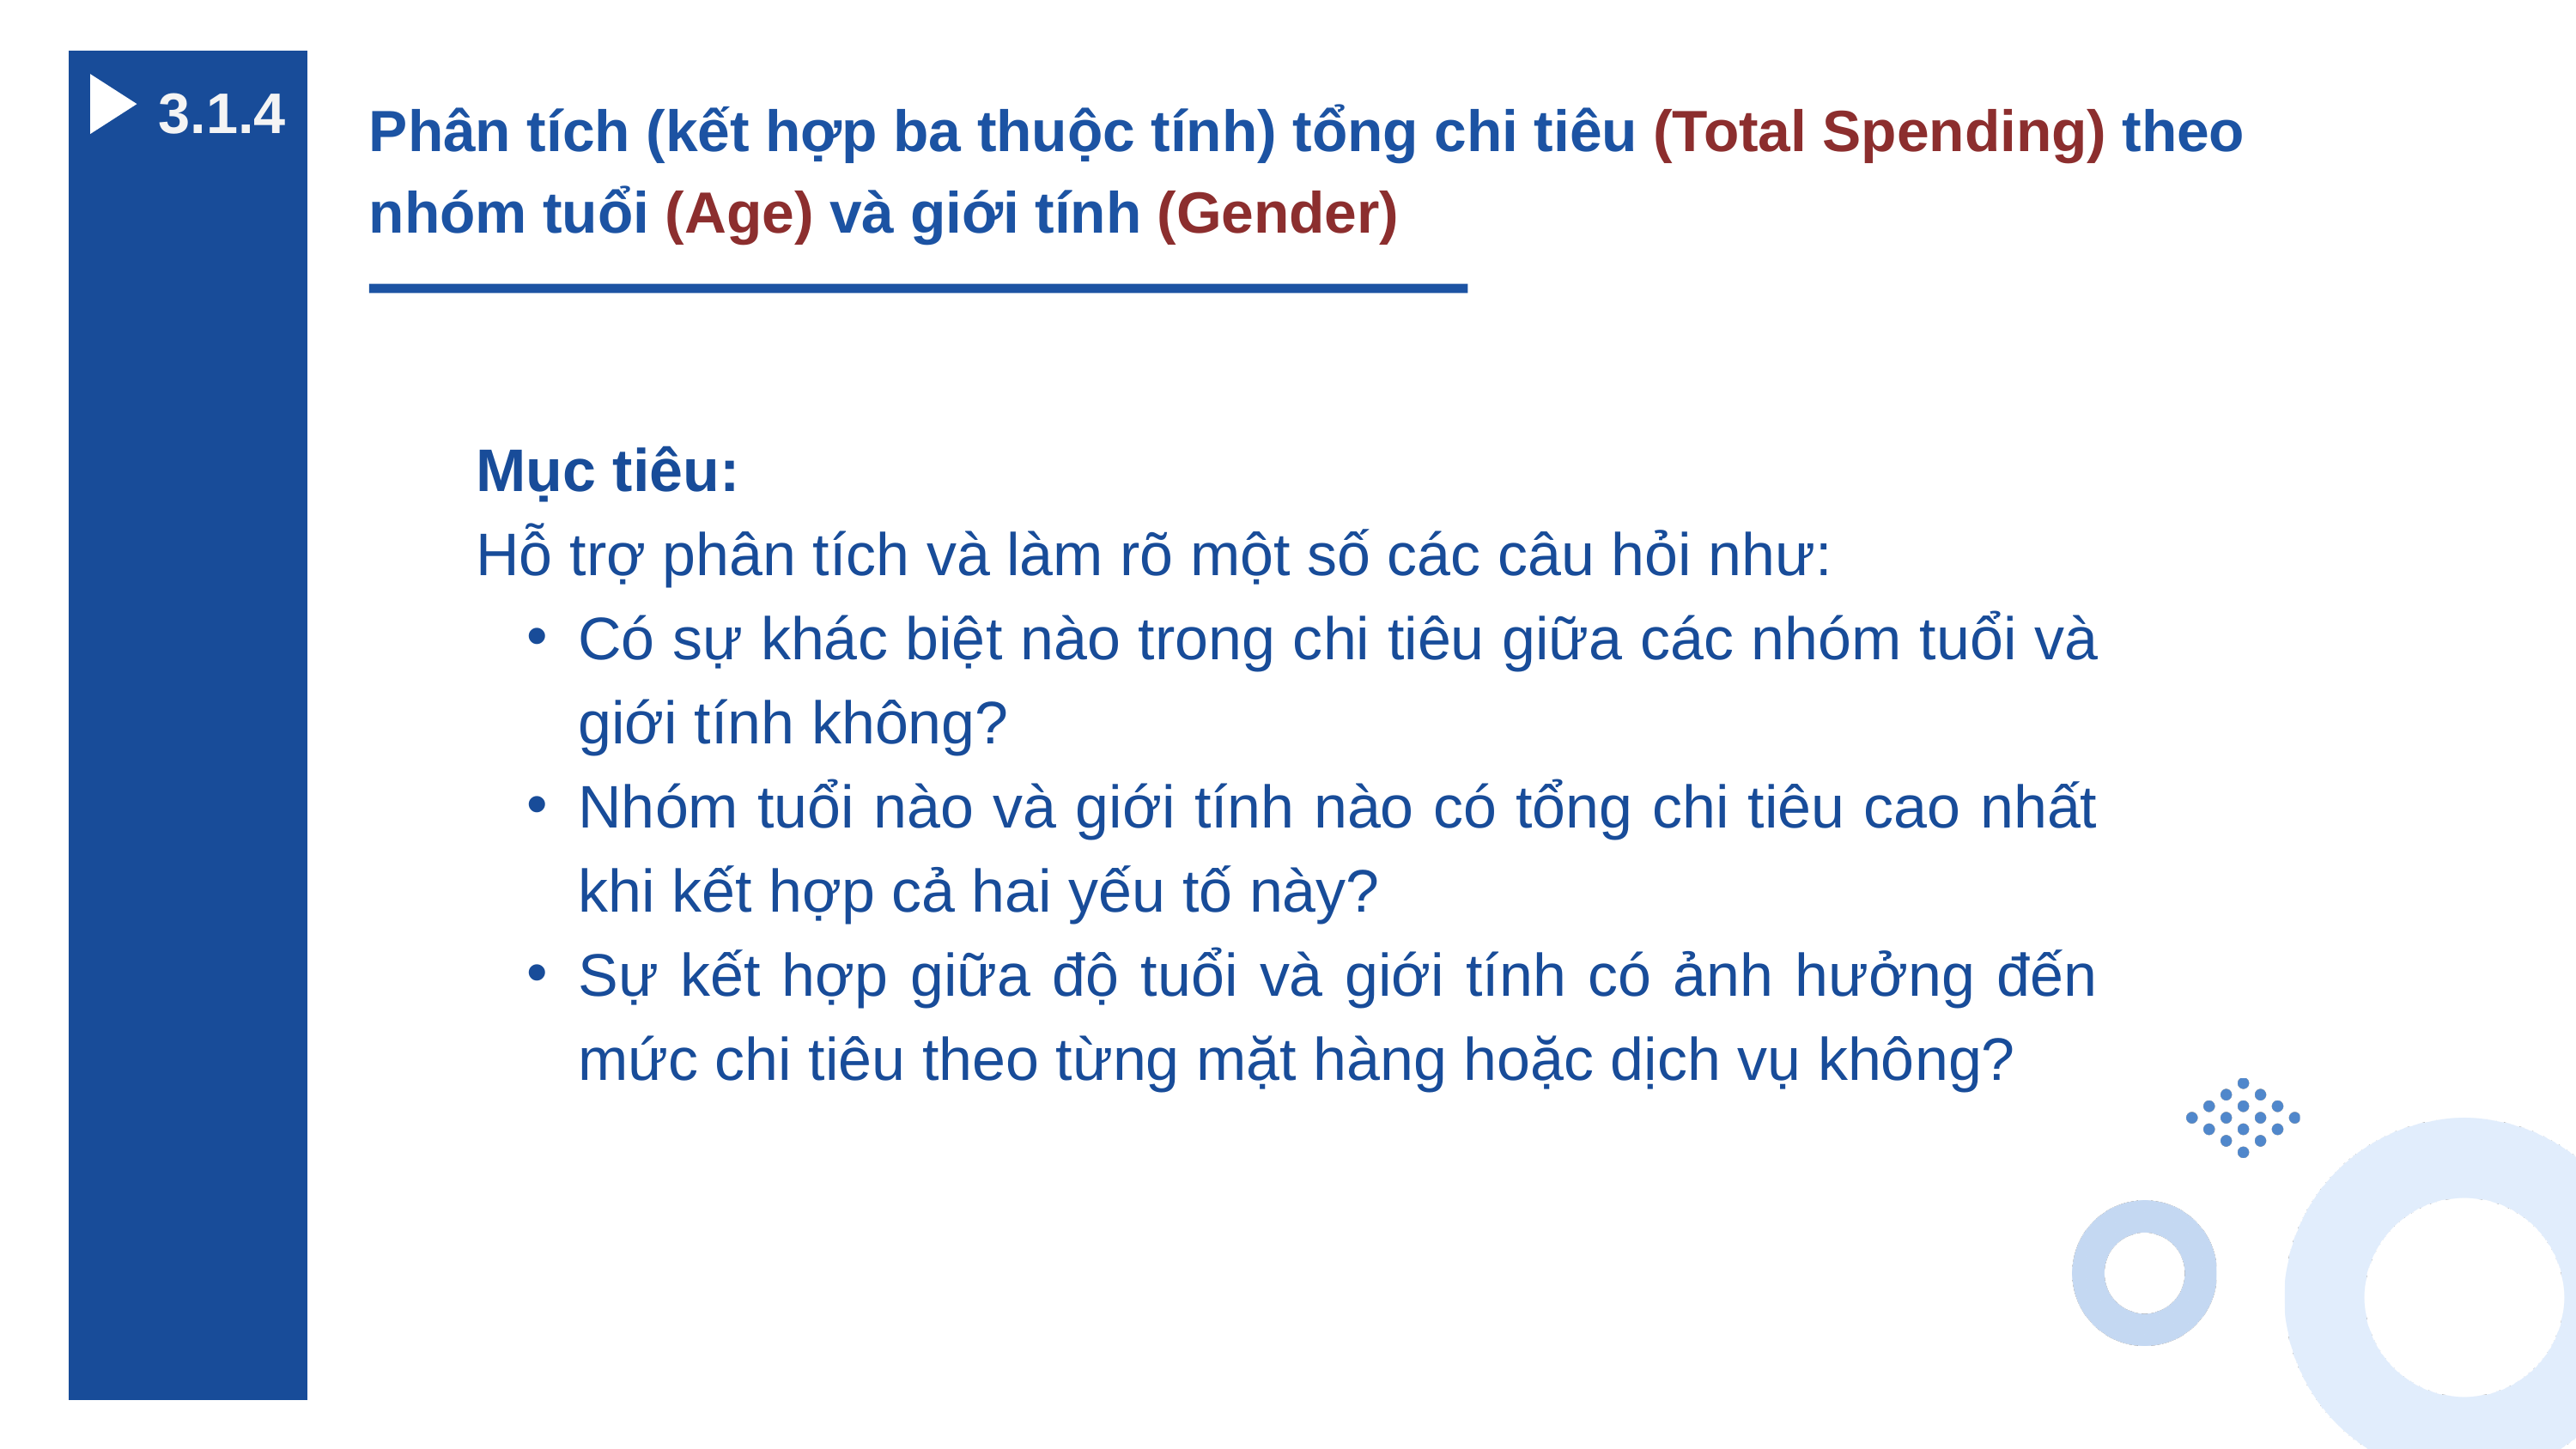

3.1.4

Phân tích (kết hợp ba thuộc tính) tổng chi tiêu (Total Spending) theo nhóm tuổi (Age) và giới tính (Gender)

Mục tiêu:
Hỗ trợ phân tích và làm rõ một số các câu hỏi như:
Có sự khác biệt nào trong chi tiêu giữa các nhóm tuổi và giới tính không?
Nhóm tuổi nào và giới tính nào có tổng chi tiêu cao nhất khi kết hợp cả hai yếu tố này?
Sự kết hợp giữa độ tuổi và giới tính có ảnh hưởng đến mức chi tiêu theo từng mặt hàng hoặc dịch vụ không?